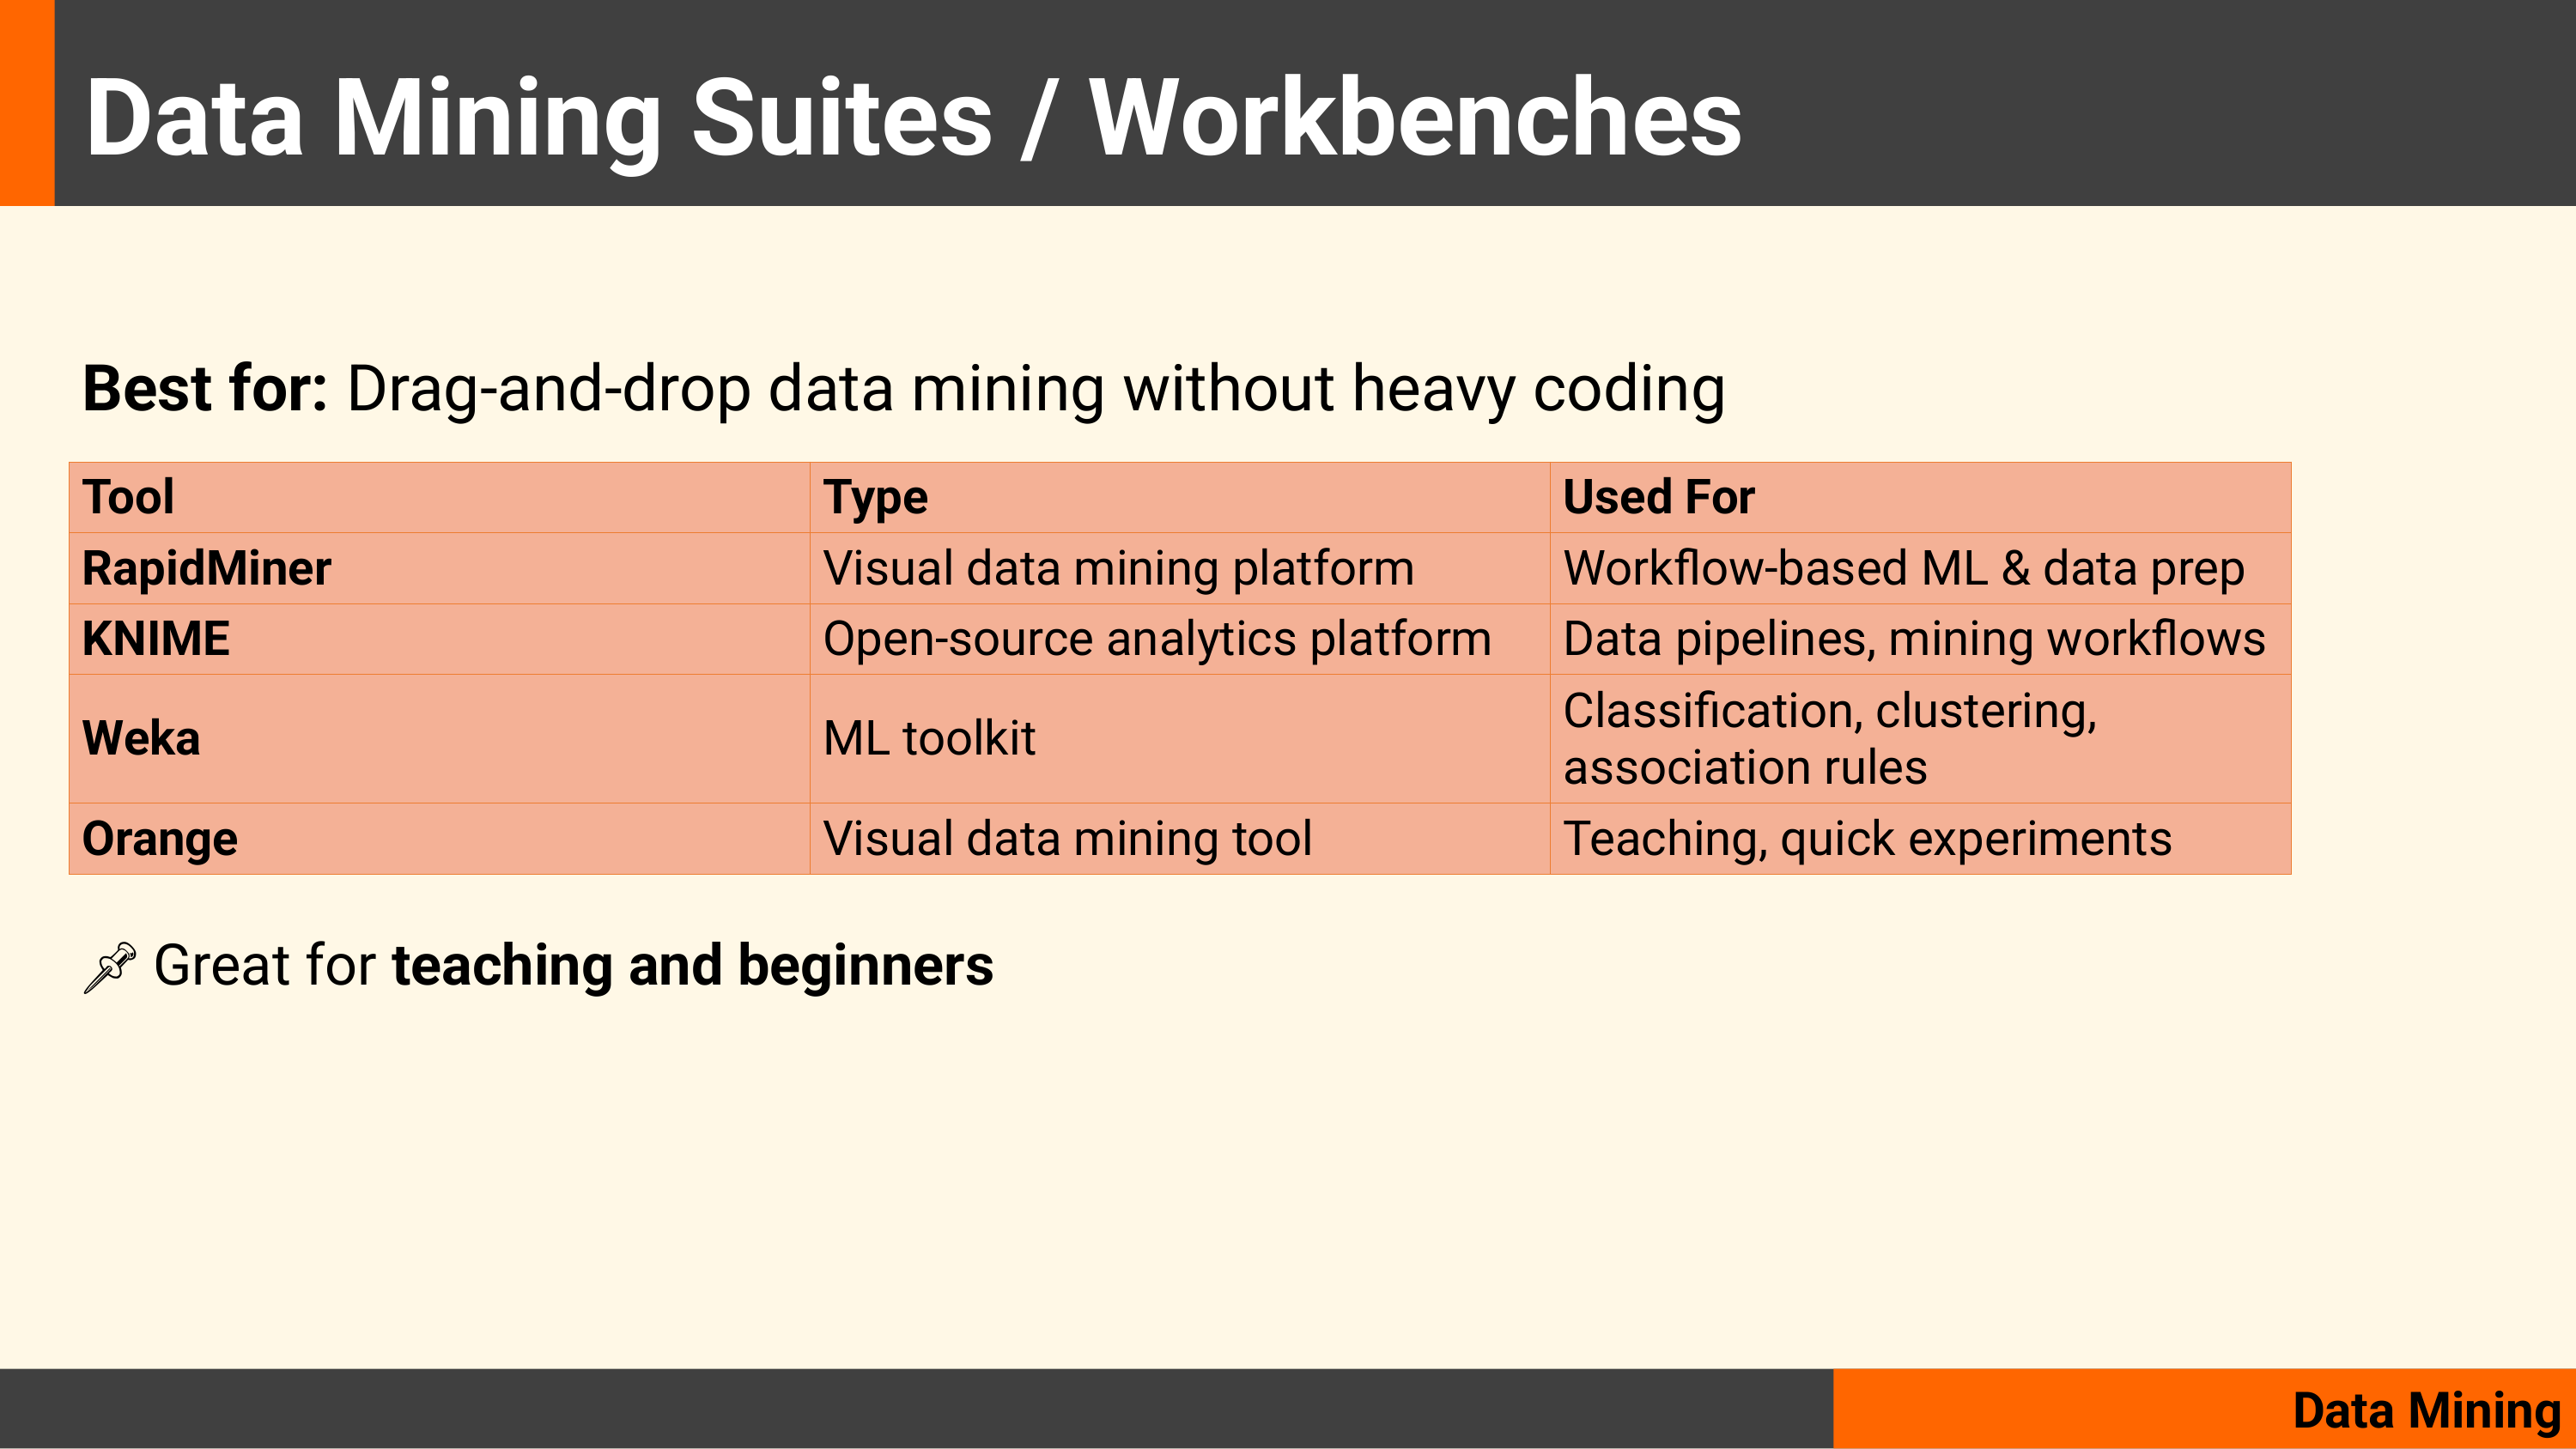

#
Data Mining Suites / Workbenches
Best for: Drag-and-drop data mining without heavy coding
| Tool | Type | Used For |
| --- | --- | --- |
| RapidMiner | Visual data mining platform | Workflow-based ML & data prep |
| KNIME | Open-source analytics platform | Data pipelines, mining workflows |
| Weka | ML toolkit | Classification, clustering, association rules |
| Orange | Visual data mining tool | Teaching, quick experiments |
📌 Great for teaching and beginners

Data Mining